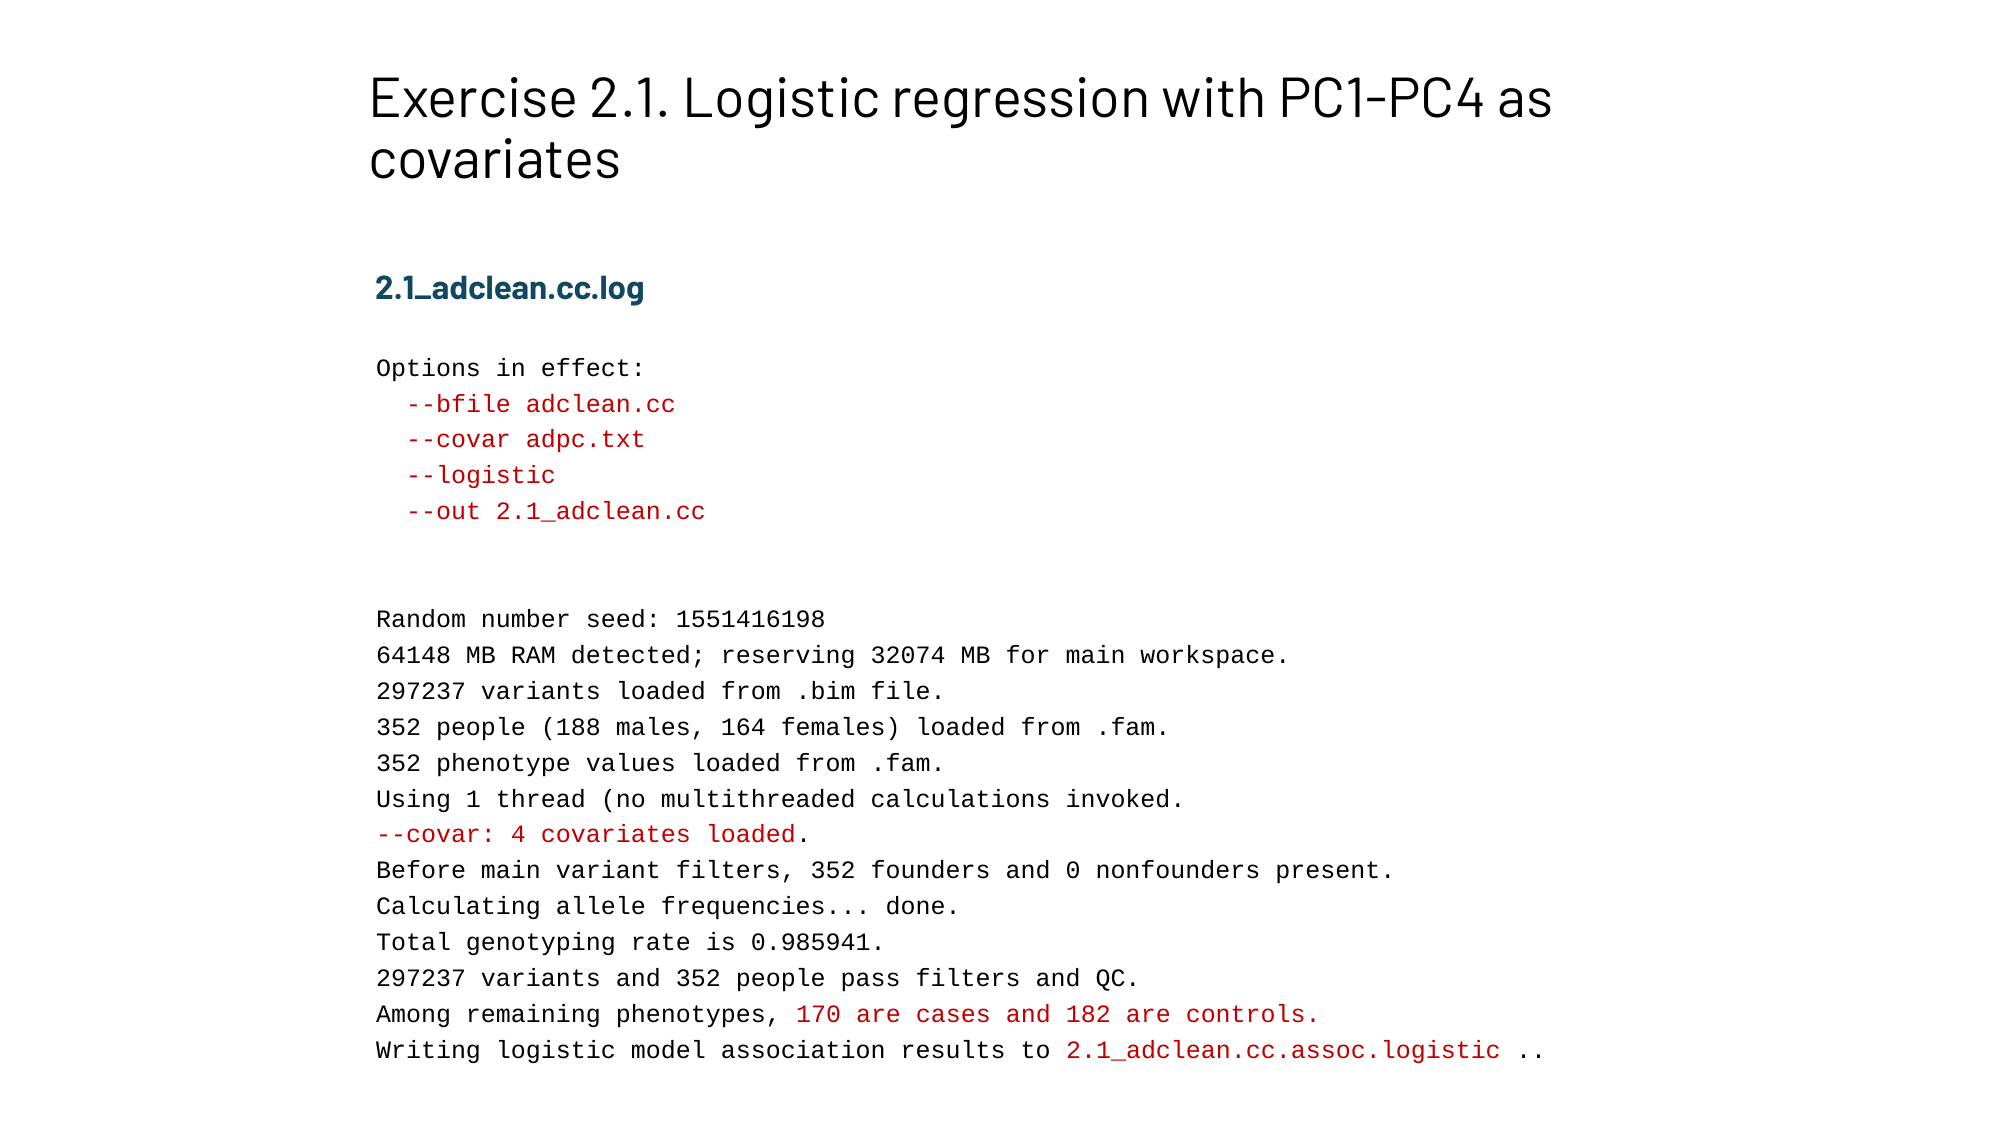

# Exercise 2.1. Logistic regression with PC1-PC4 as covariates
2.1_adclean.cc.log
Options in effect:
  --bfile adclean.cc
  --covar adpc.txt
  --logistic
  --out 2.1_adclean.cc

Random number seed: 1551416198
64148 MB RAM detected; reserving 32074 MB for main workspace.
297237 variants loaded from .bim file.
352 people (188 males, 164 females) loaded from .fam.
352 phenotype values loaded from .fam.
Using 1 thread (no multithreaded calculations invoked.
--covar: 4 covariates loaded.
Before main variant filters, 352 founders and 0 nonfounders present.
Calculating allele frequencies... done.
Total genotyping rate is 0.985941.
297237 variants and 352 people pass filters and QC.
Among remaining phenotypes, 170 are cases and 182 are controls.
Writing logistic model association results to 2.1_adclean.cc.assoc.logistic ..